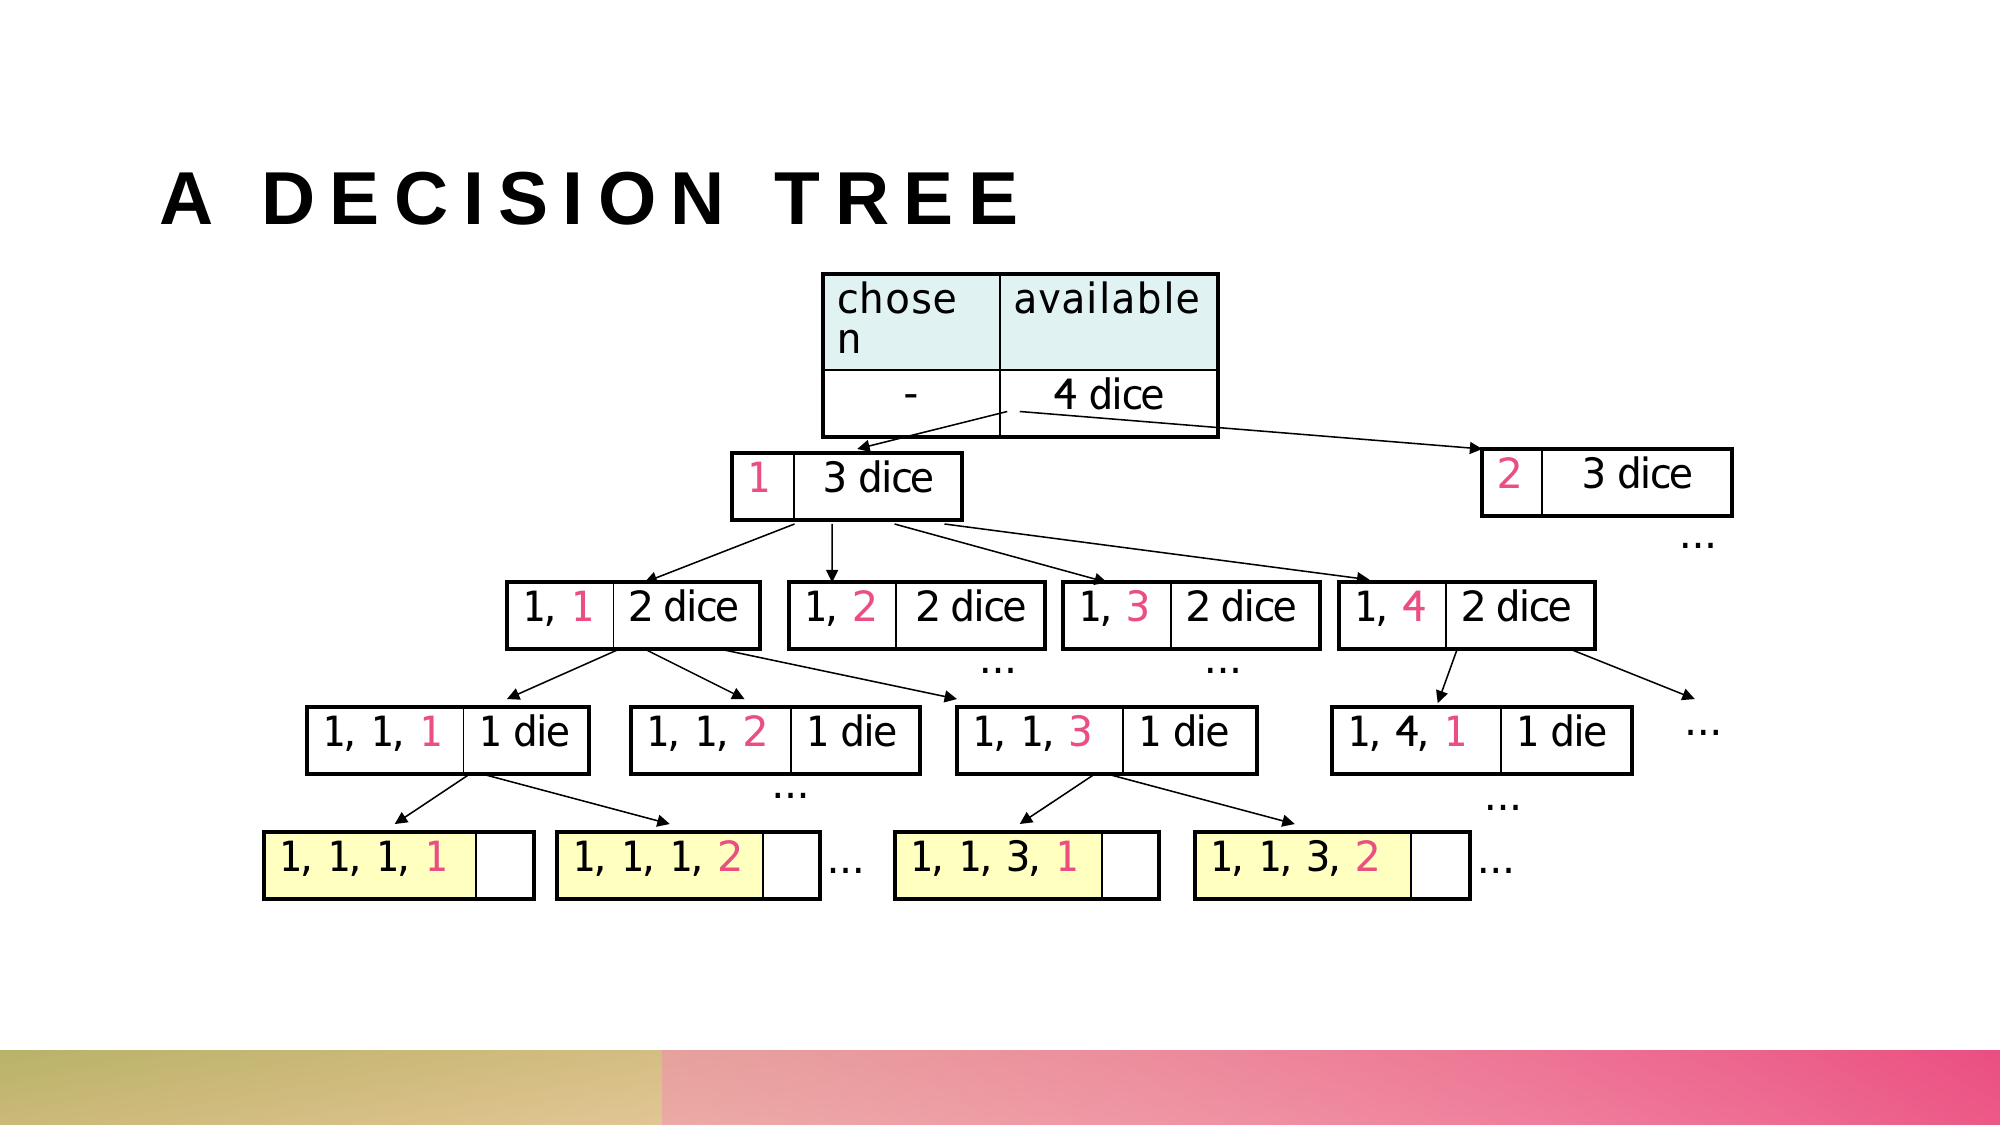

# A DECISION TREE
| chosen | available |
| --- | --- |
| - | 4 dice |

| 2 | 3 dice |
| --- | --- |
| 1 | 3 dice |
| --- | --- |
...

| 1, 1 | 2 dice |
| --- | --- |
| 1, 2 | 2 dice |
| --- | --- |
| 1, 3 | 2 dice |
| --- | --- |
| 1, 4 | 2 dice |
| --- | --- |
...
...

...
| 1, 1, 1 | 1 die |
| --- | --- |
| 1, 1, 2 | 1 die |
| --- | --- |
| 1, 1, 3 | 1 die |
| --- | --- |
| 1, 4, 1 | 1 die |
| --- | --- |
...
...

...
...
| 1, 1, 1, 1 |  |
| --- | --- |
| 1, 1, 1, 2 |  |
| --- | --- |
| 1, 1, 3, 1 |  |
| --- | --- |
| 1, 1, 3, 2 |  |
| --- | --- |